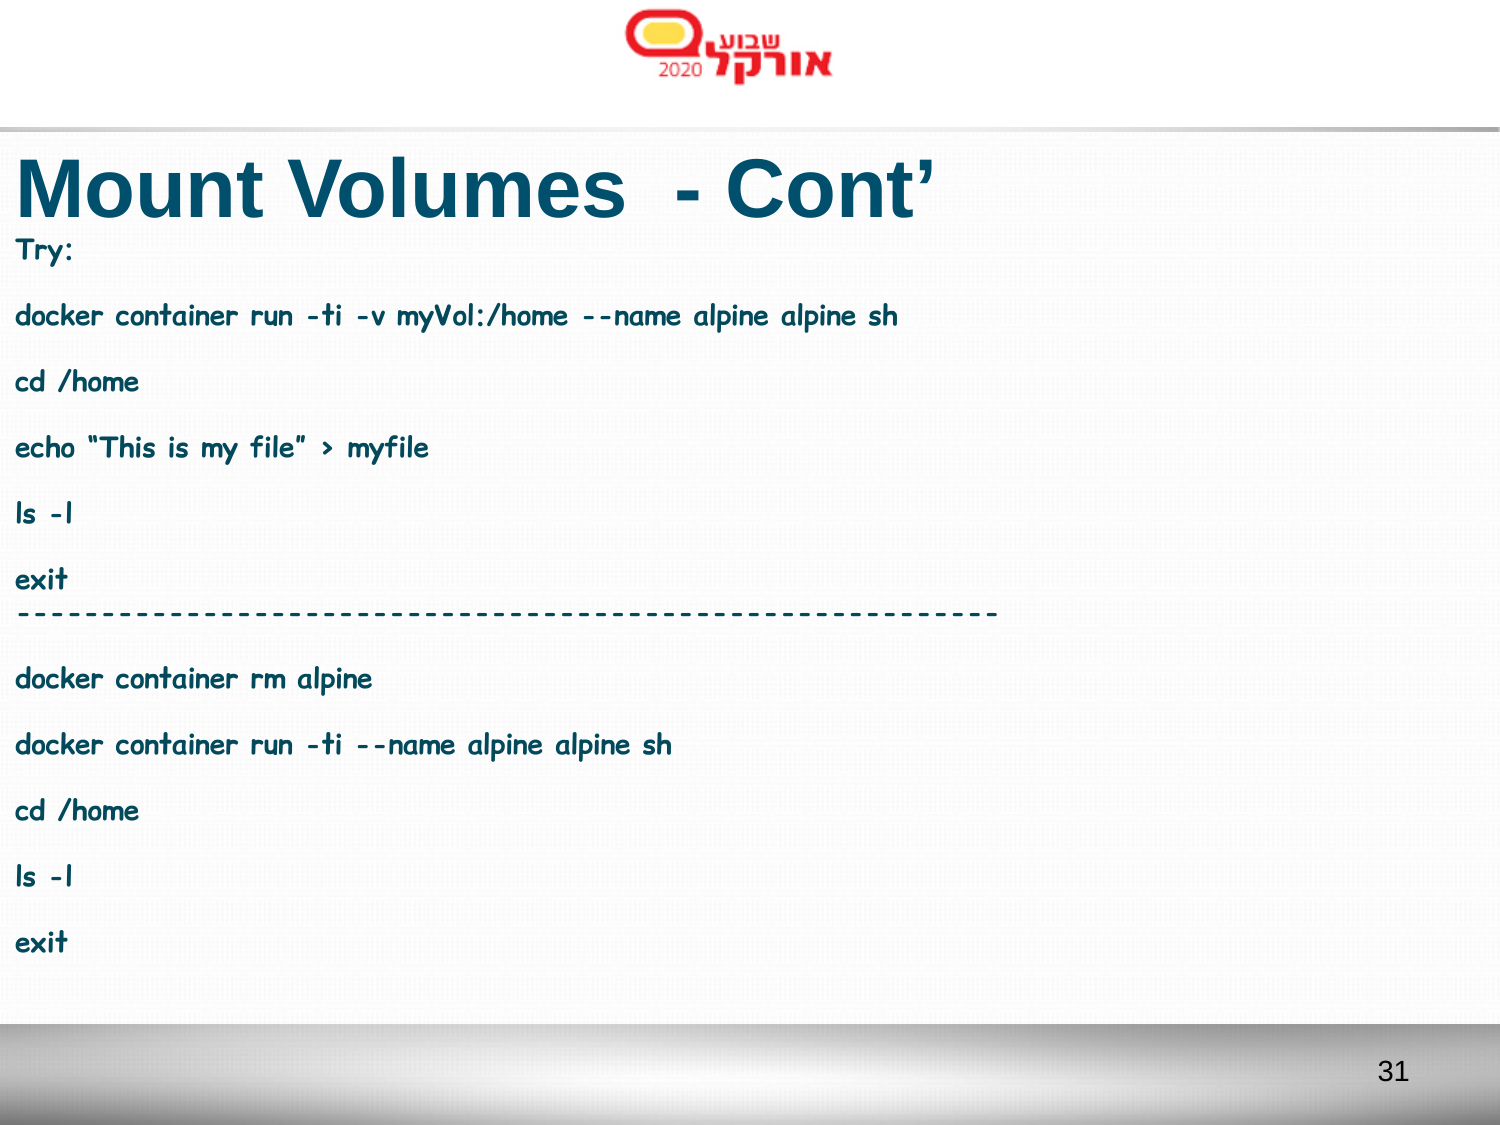

# Mount Volumes  - Cont’
Try:

docker container run -ti -v myVol:/home --name alpine alpine sh

cd /home

echo “This is my file” > myfile

ls -l

exit
----------------------------------------------------------

docker container rm alpine

docker container run -ti --name alpine alpine sh

cd /home

ls -l

exit
31